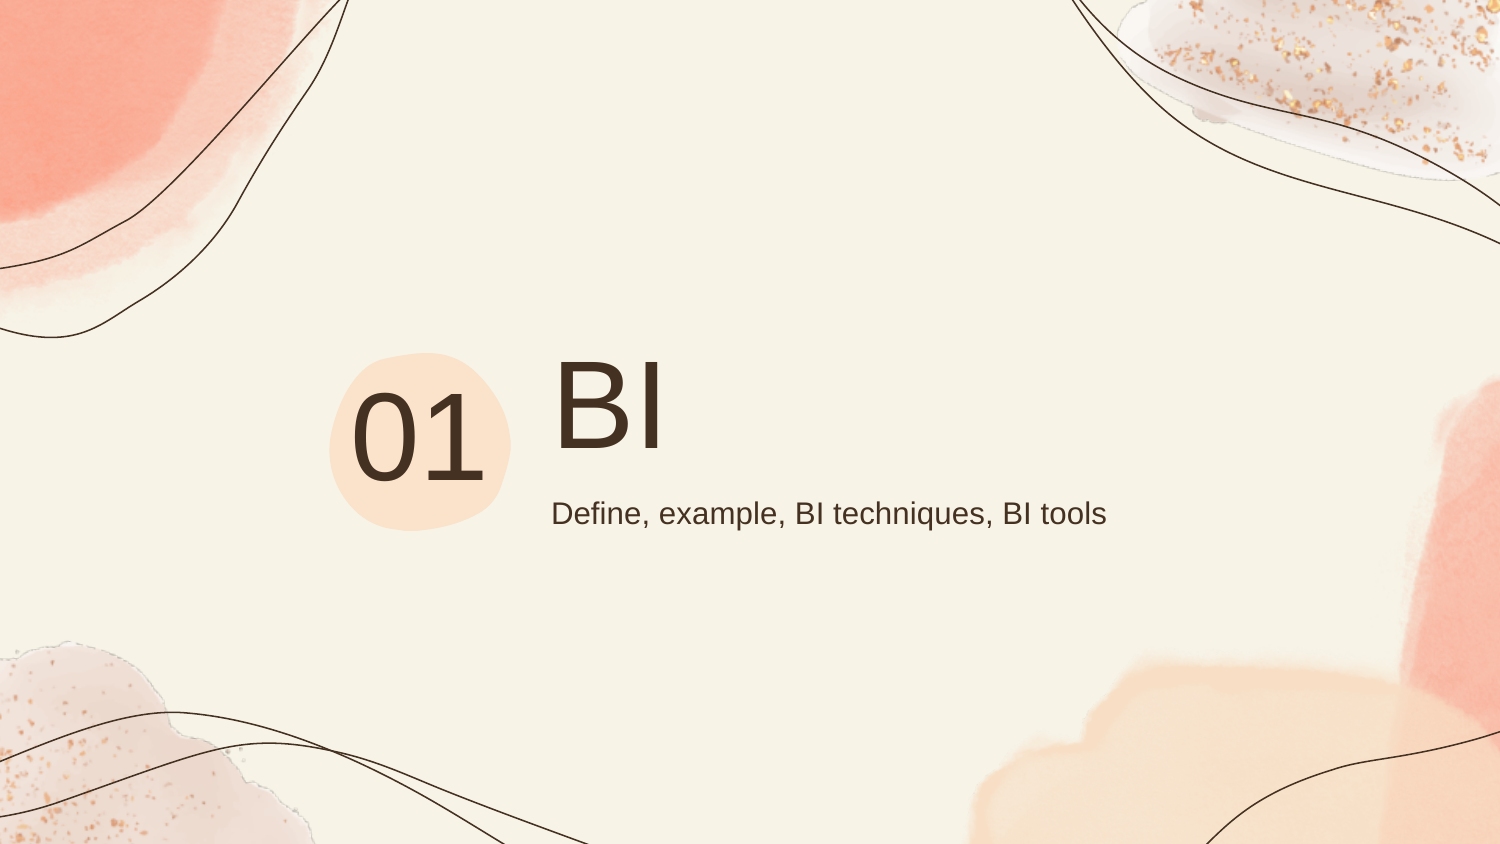

# BI

01
Define, example, BI techniques, BI tools